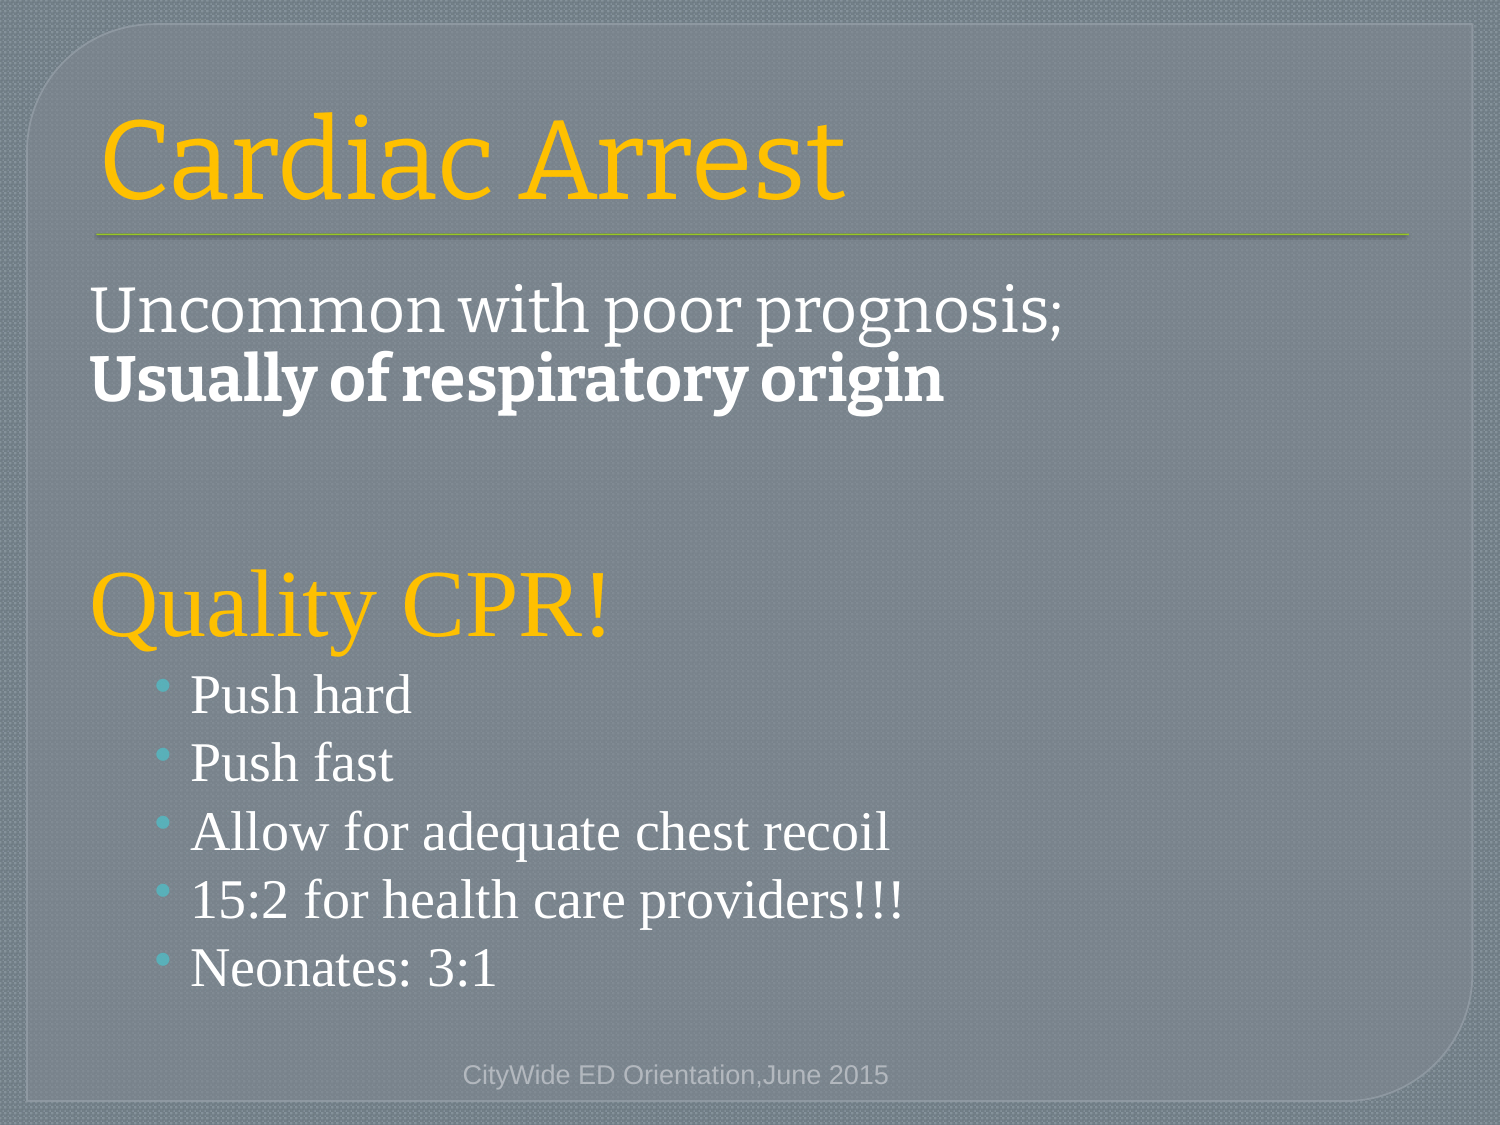

# Cardiac Arrest
Uncommon with poor prognosis;
Usually of respiratory origin

Quality CPR!
Push hard
Push fast
Allow for adequate chest recoil
15:2 for health care providers!!!
Neonates: 3:1

CityWide ED Orientation,June 2015